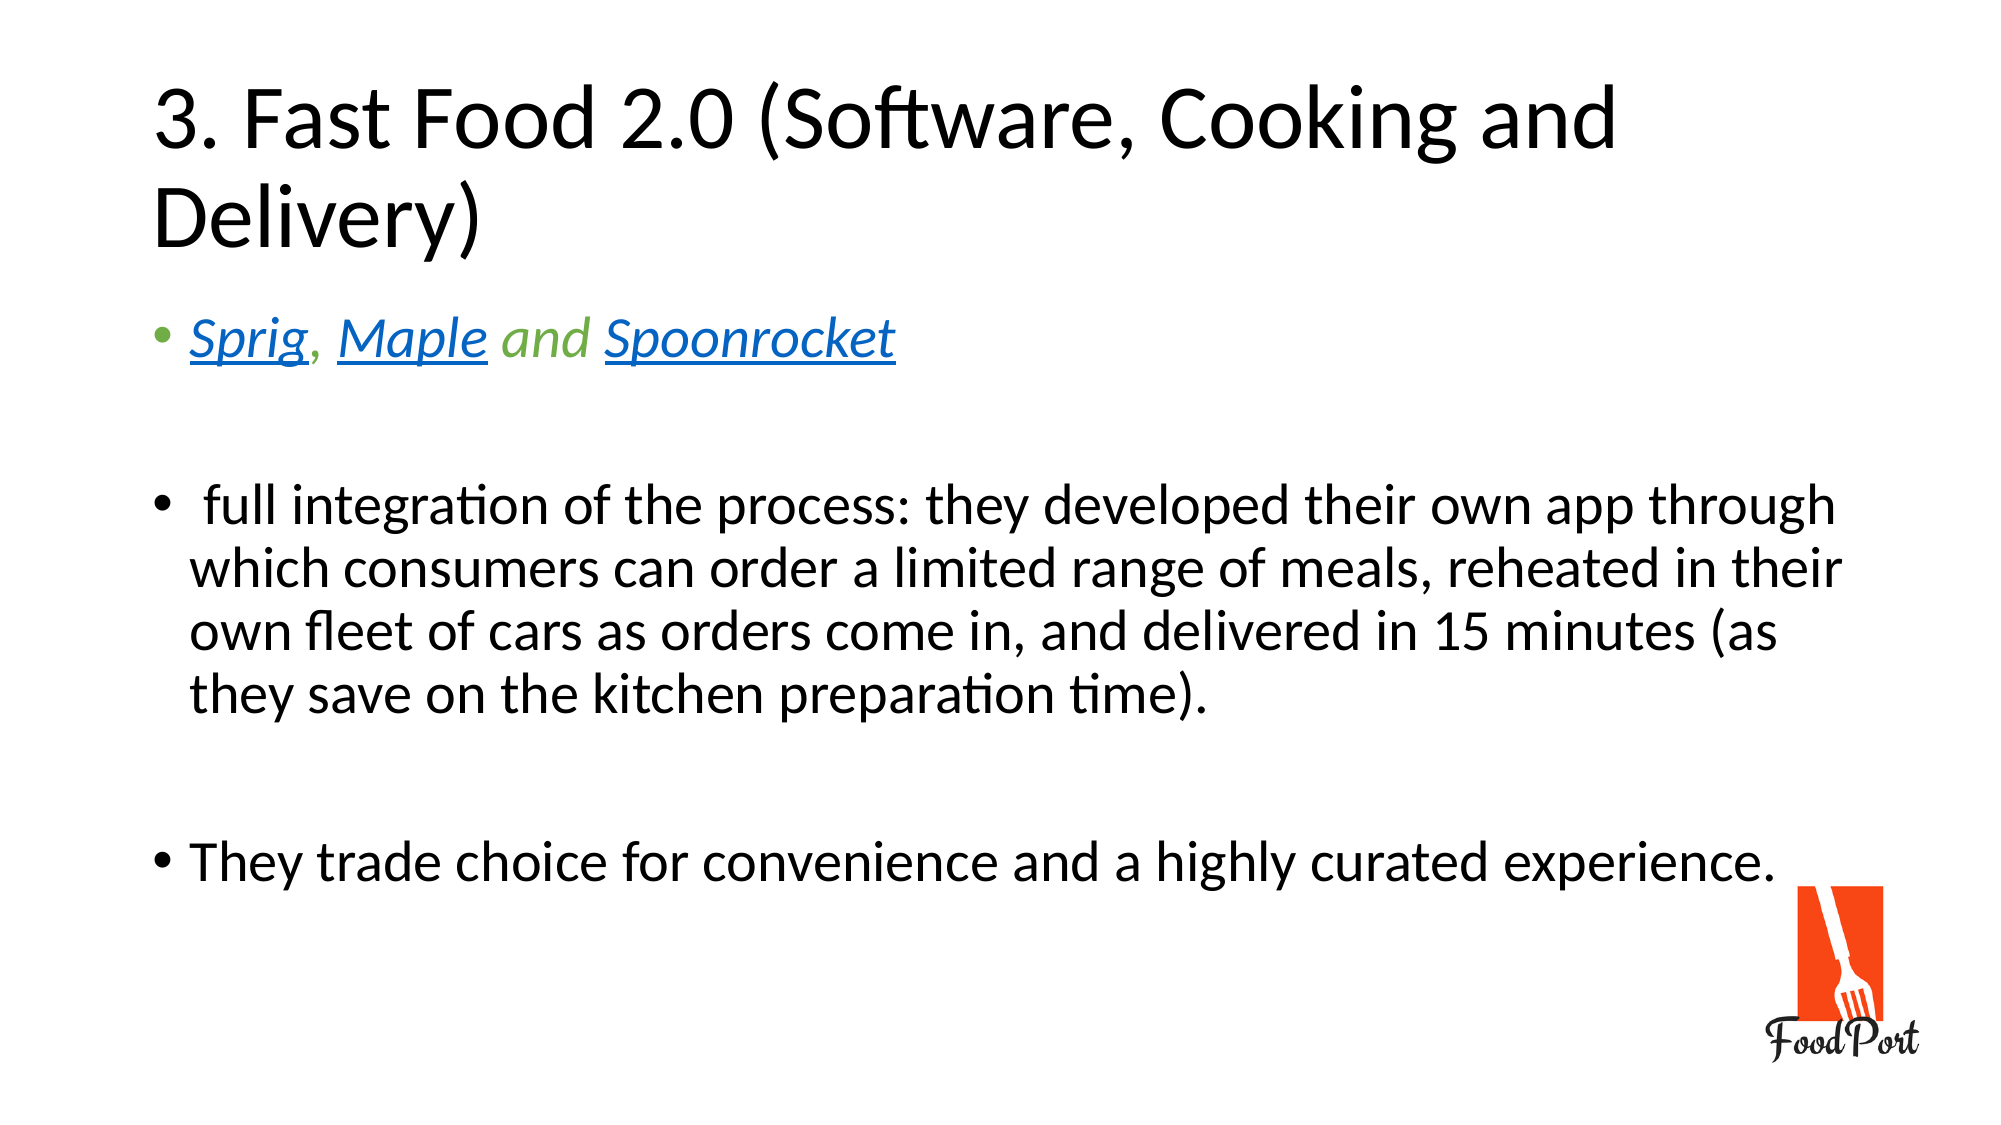

3. Fast Food 2.0 (Software, Cooking and Delivery)
Sprig, Maple and Spoonrocket

 full integration of the process: they developed their own app through which consumers can order a limited range of meals, reheated in their own fleet of cars as orders come in, and delivered in 15 minutes (as they save on the kitchen preparation time).

They trade choice for convenience and a highly curated experience.